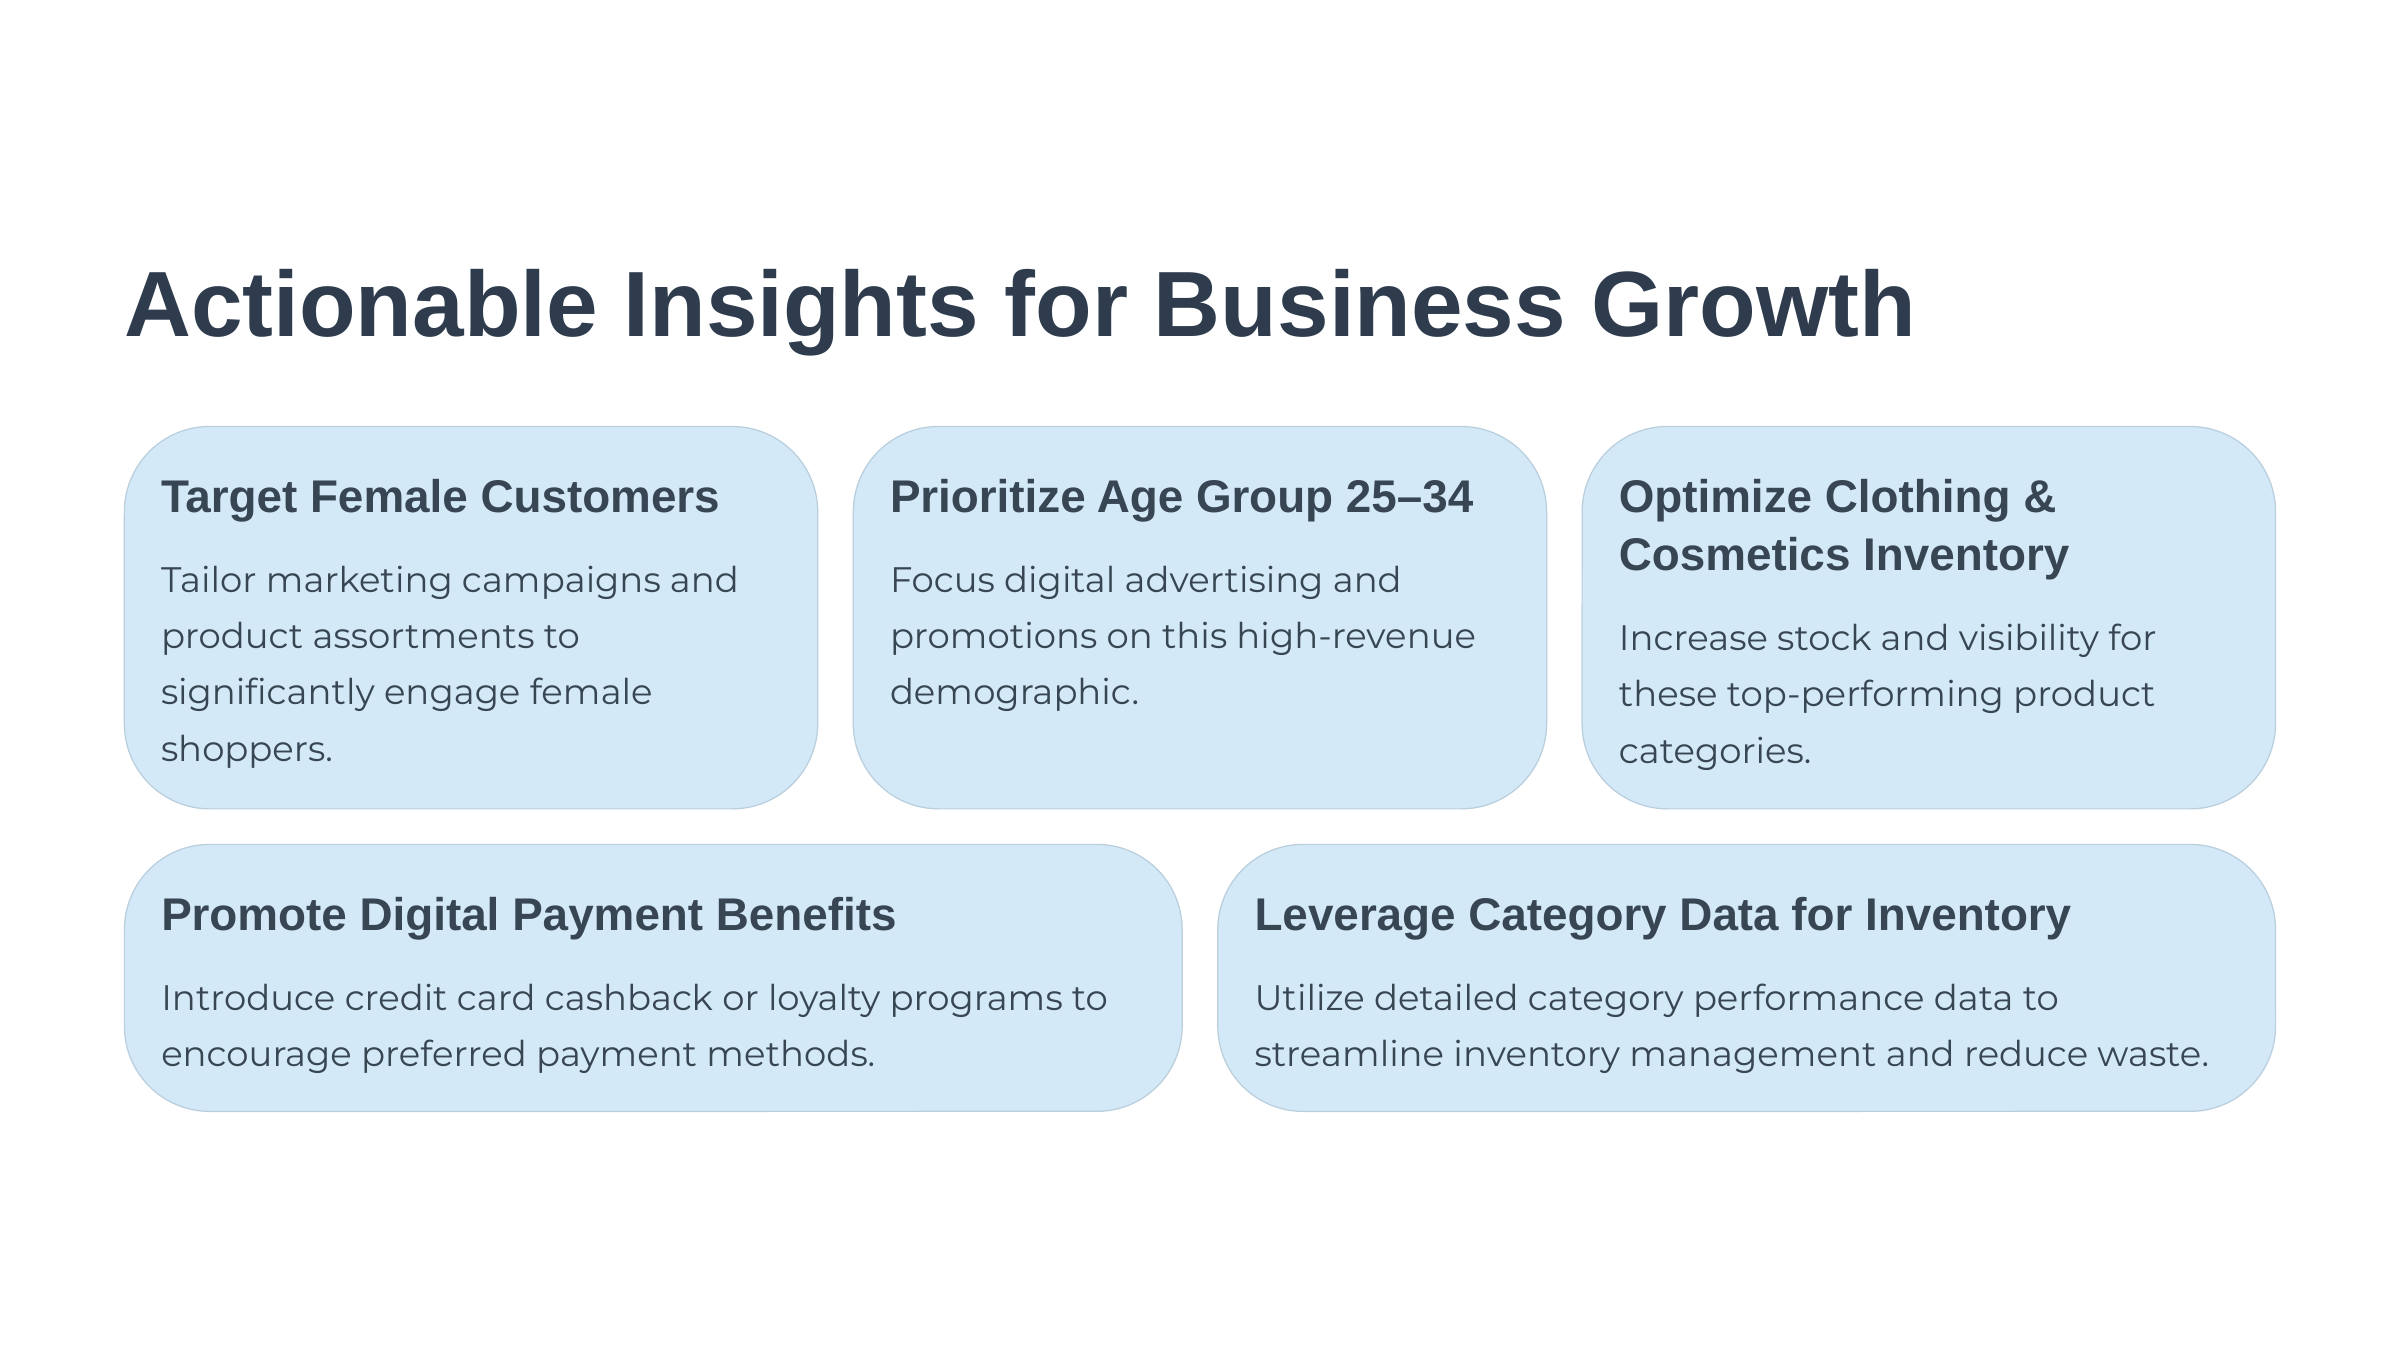

Actionable Insights for Business Growth

Target Female Customers
Prioritize Age Group 25–34
Optimize Clothing & Cosmetics Inventory
Tailor marketing campaigns and product assortments to significantly engage female shoppers.
Focus digital advertising and promotions on this high-revenue demographic.
Increase stock and visibility for these top-performing product categories.

Promote Digital Payment Benefits
Leverage Category Data for Inventory
Introduce credit card cashback or loyalty programs to encourage preferred payment methods.
Utilize detailed category performance data to streamline inventory management and reduce waste.